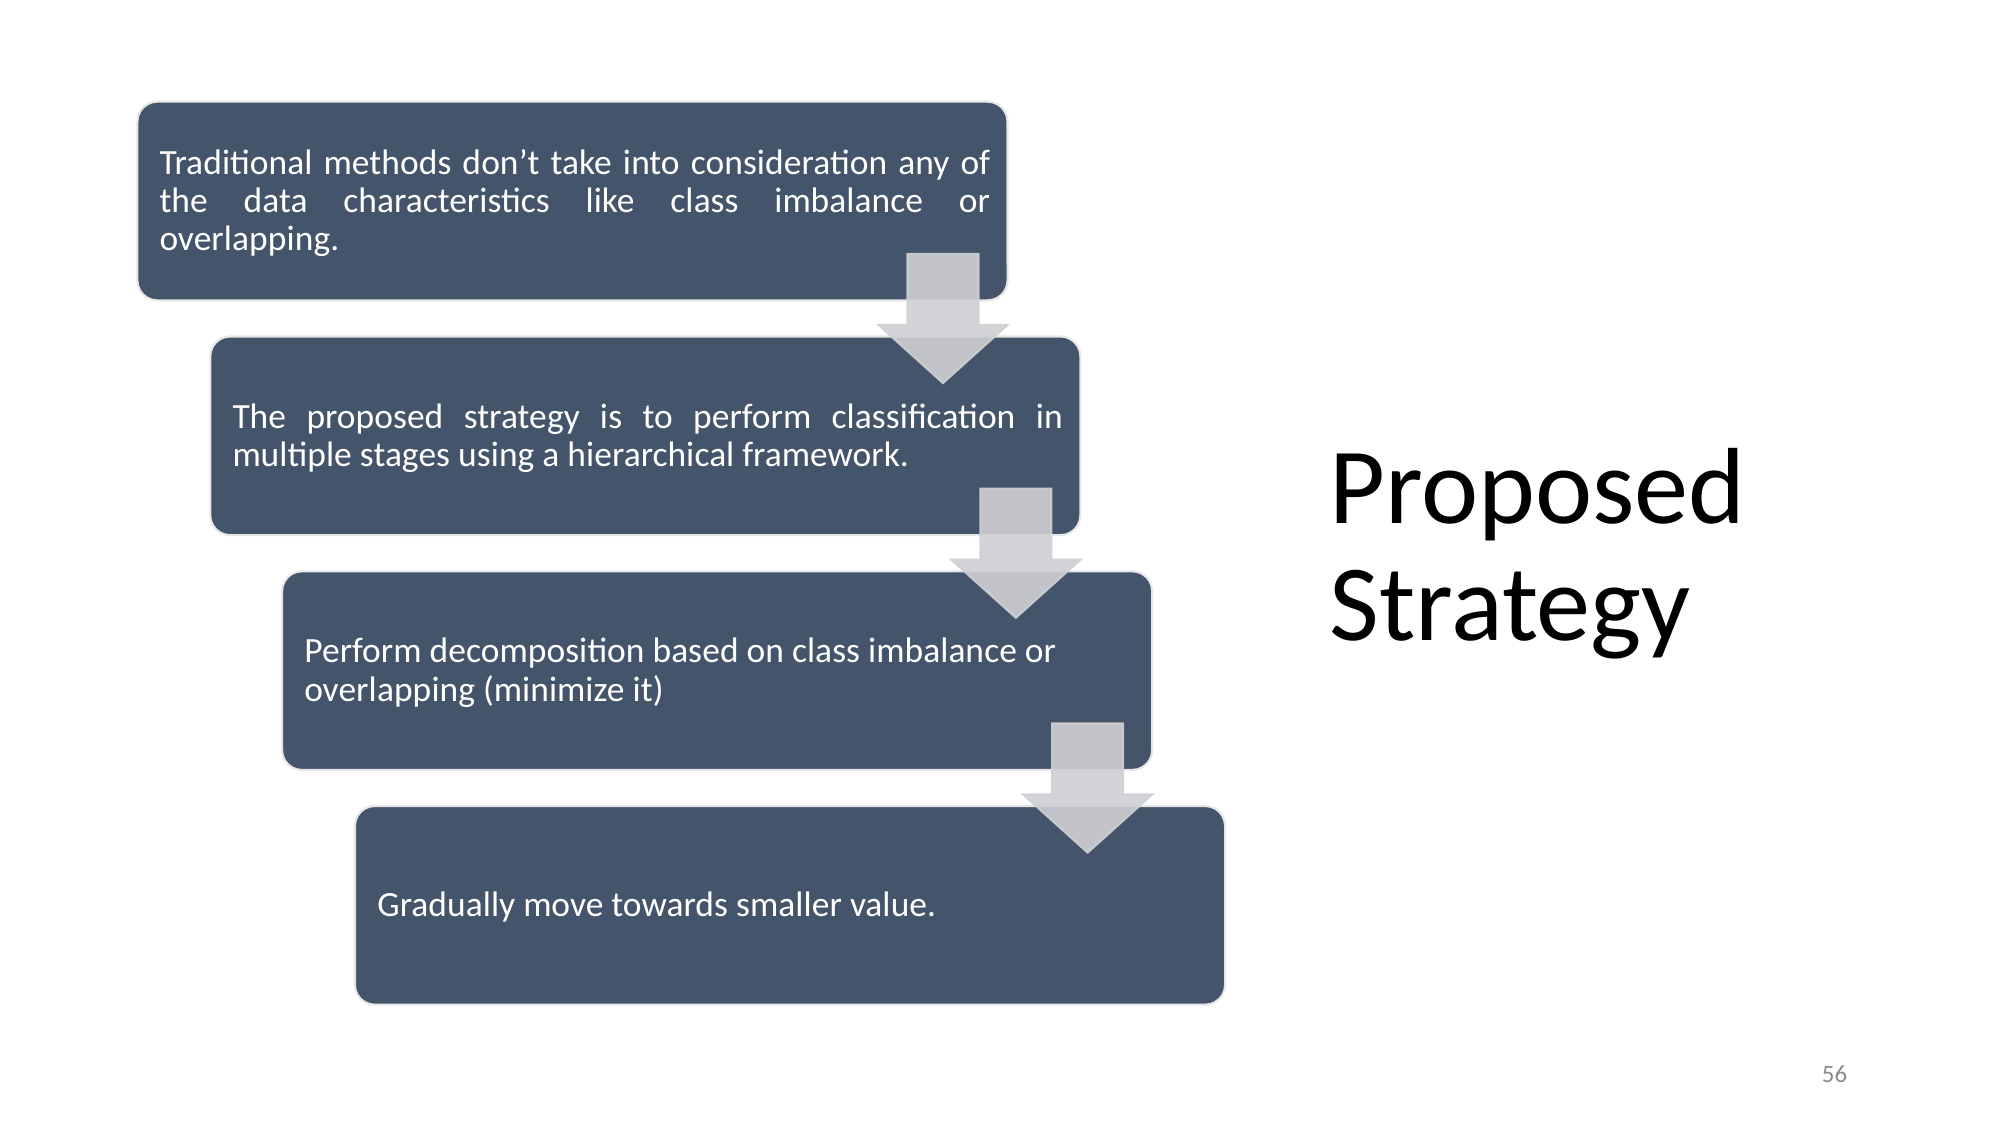

# Proposed Strategy
Traditional methods don’t take into consideration any of the data characteristics like class imbalance or overlapping.
The proposed strategy is to perform classification in multiple stages using a hierarchical framework.
Perform decomposition based on class imbalance or overlapping (minimize it)
Gradually move towards smaller value.

56